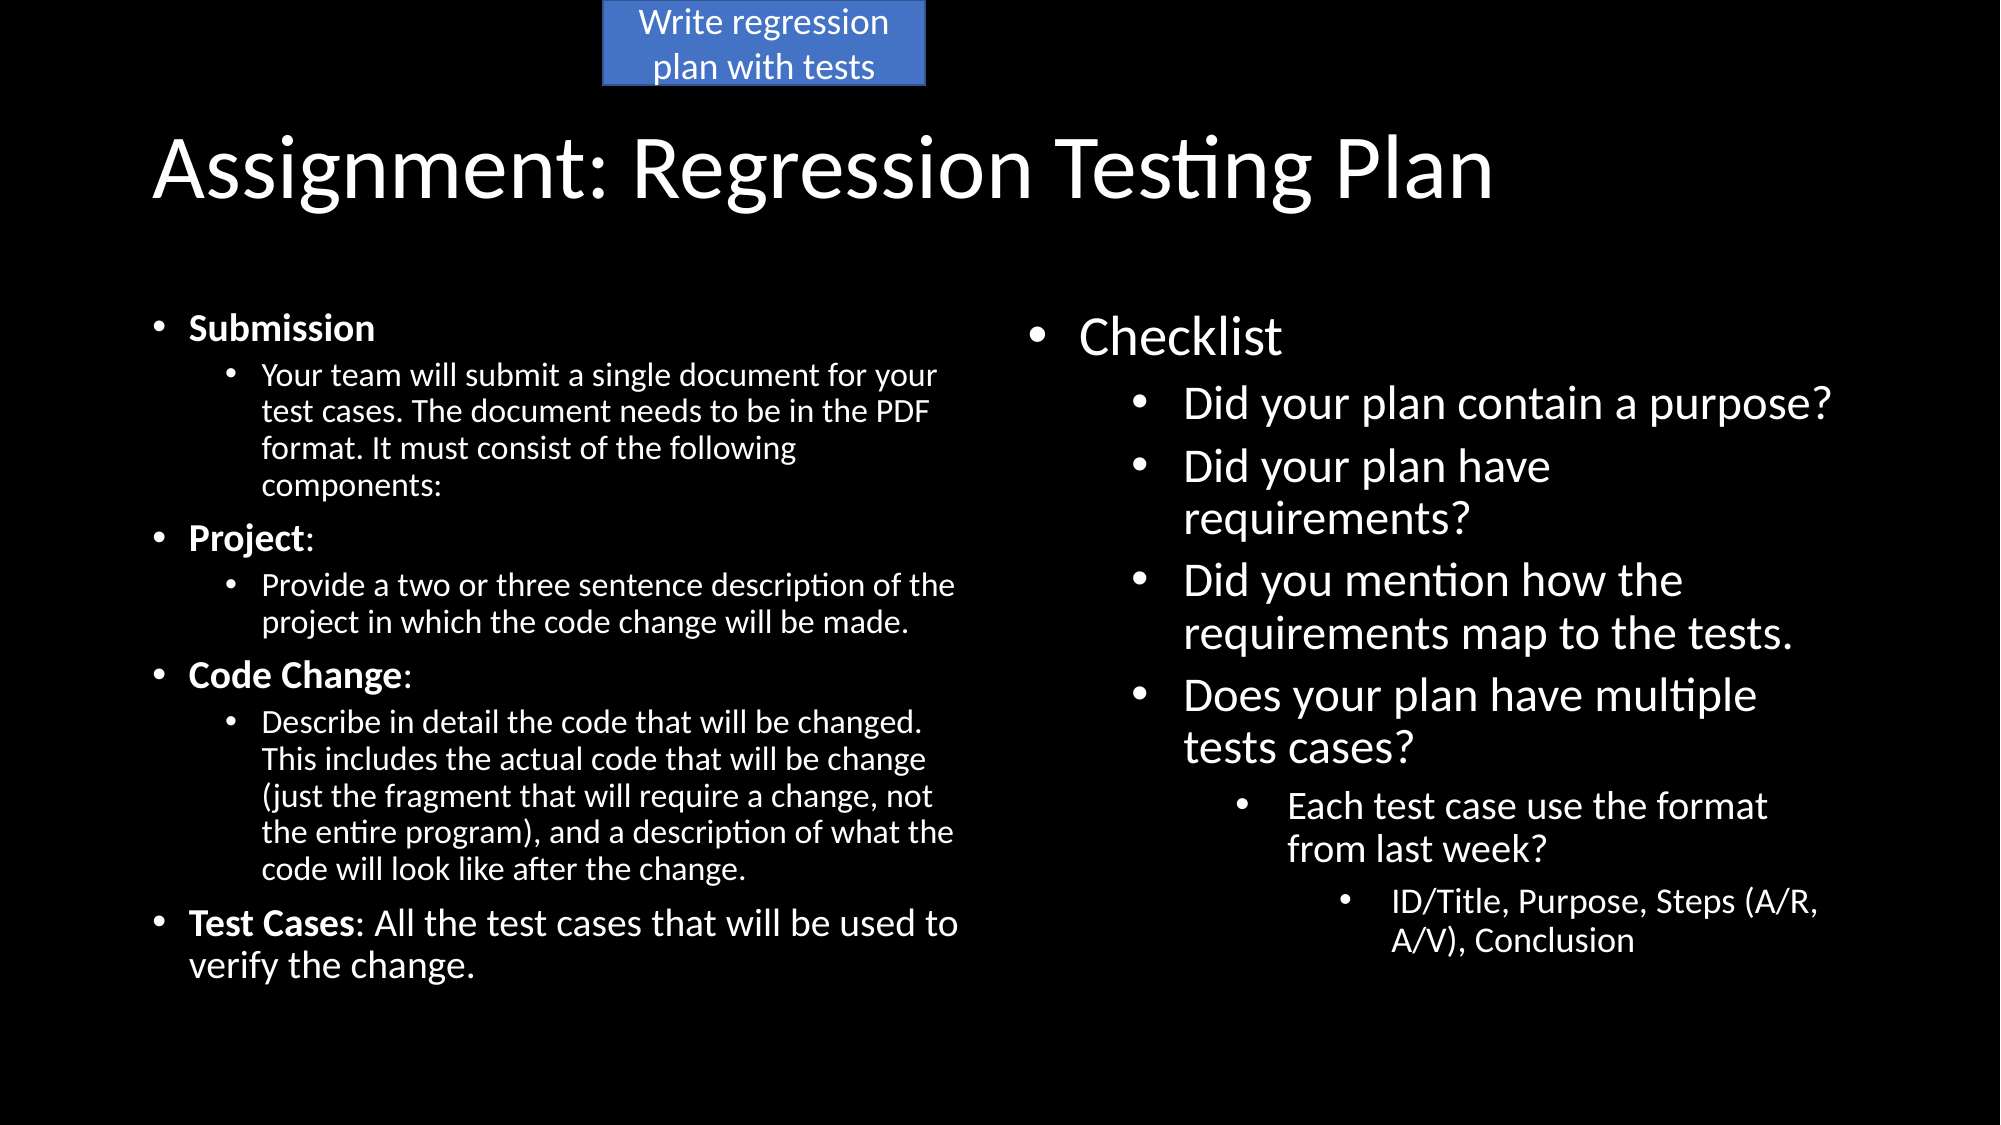

Write regression plan with tests
# Assignment: Regression Testing Plan
Submission
Your team will submit a single document for your test cases. The document needs to be in the PDF format. It must consist of the following components:
Project:
Provide a two or three sentence description of the project in which the code change will be made.
Code Change:
Describe in detail the code that will be changed. This includes the actual code that will be change (just the fragment that will require a change, not the entire program), and a description of what the code will look like after the change.
Test Cases: All the test cases that will be used to verify the change.

Checklist
Did your plan contain a purpose?
Did your plan have requirements?
Did you mention how the requirements map to the tests.
Does your plan have multiple tests cases?
Each test case use the format from last week?
ID/Title, Purpose, Steps (A/R, A/V), Conclusion